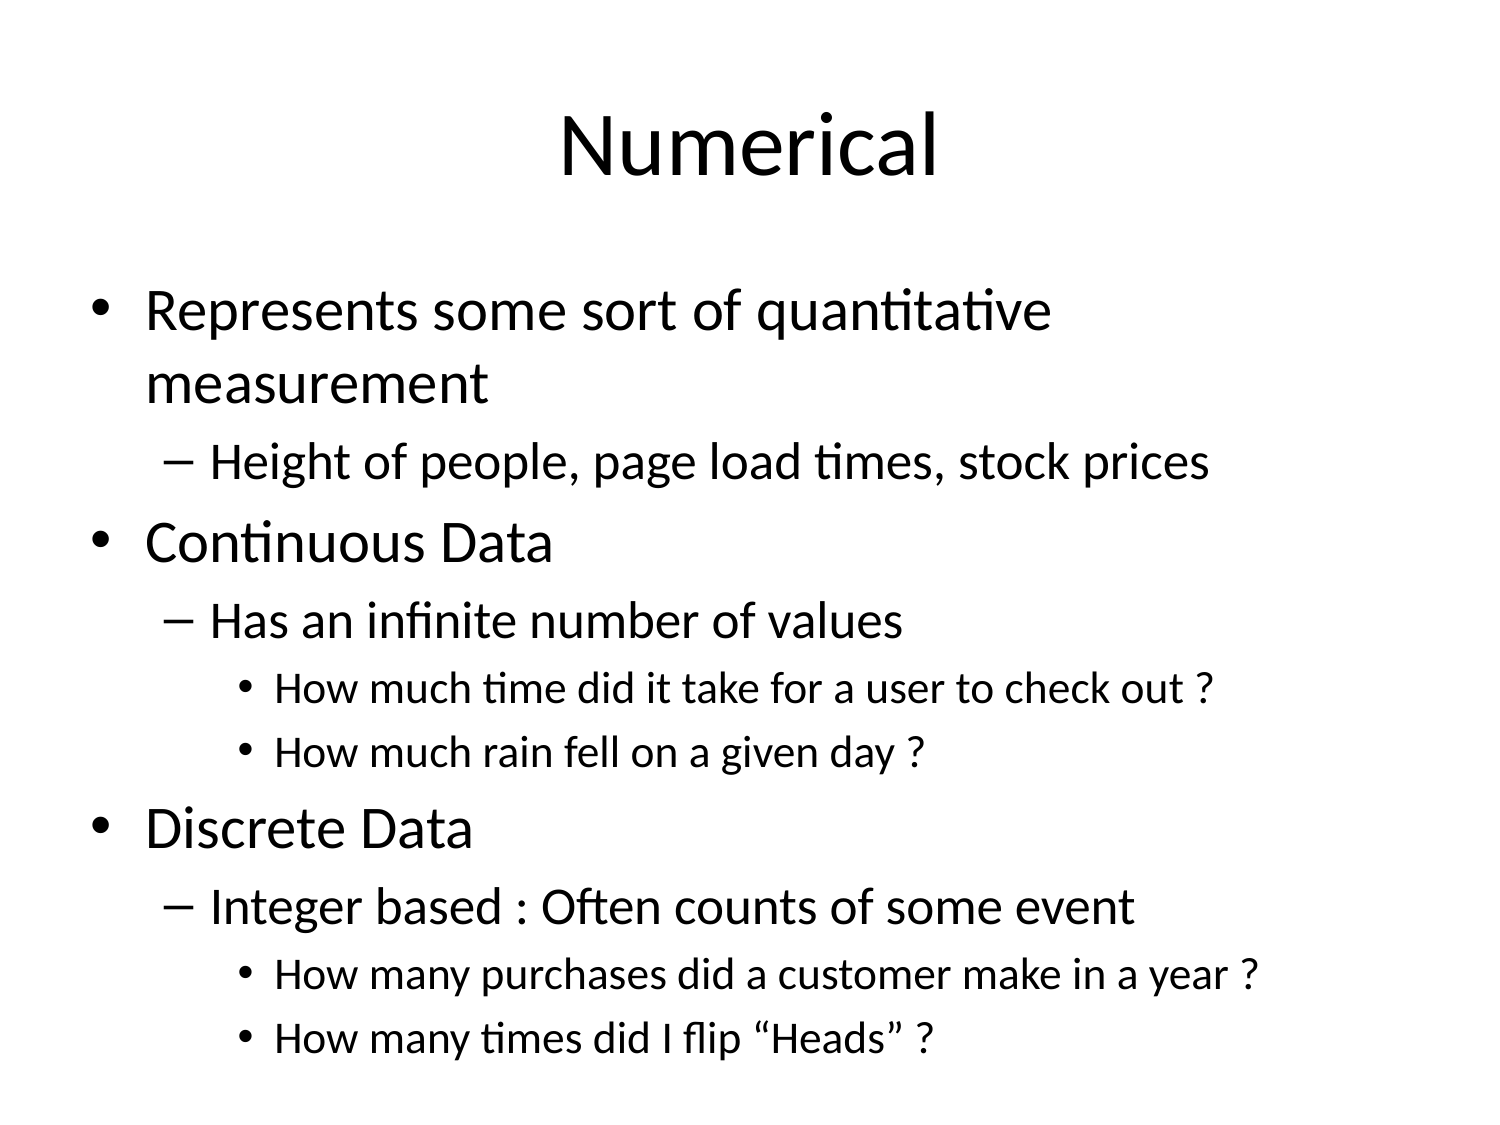

# Numerical
Represents some sort of quantitative measurement
Height of people, page load times, stock prices
Continuous Data
Has an infinite number of values
How much time did it take for a user to check out ?
How much rain fell on a given day ?
Discrete Data
Integer based : Often counts of some event
How many purchases did a customer make in a year ?
How many times did I flip “Heads” ?